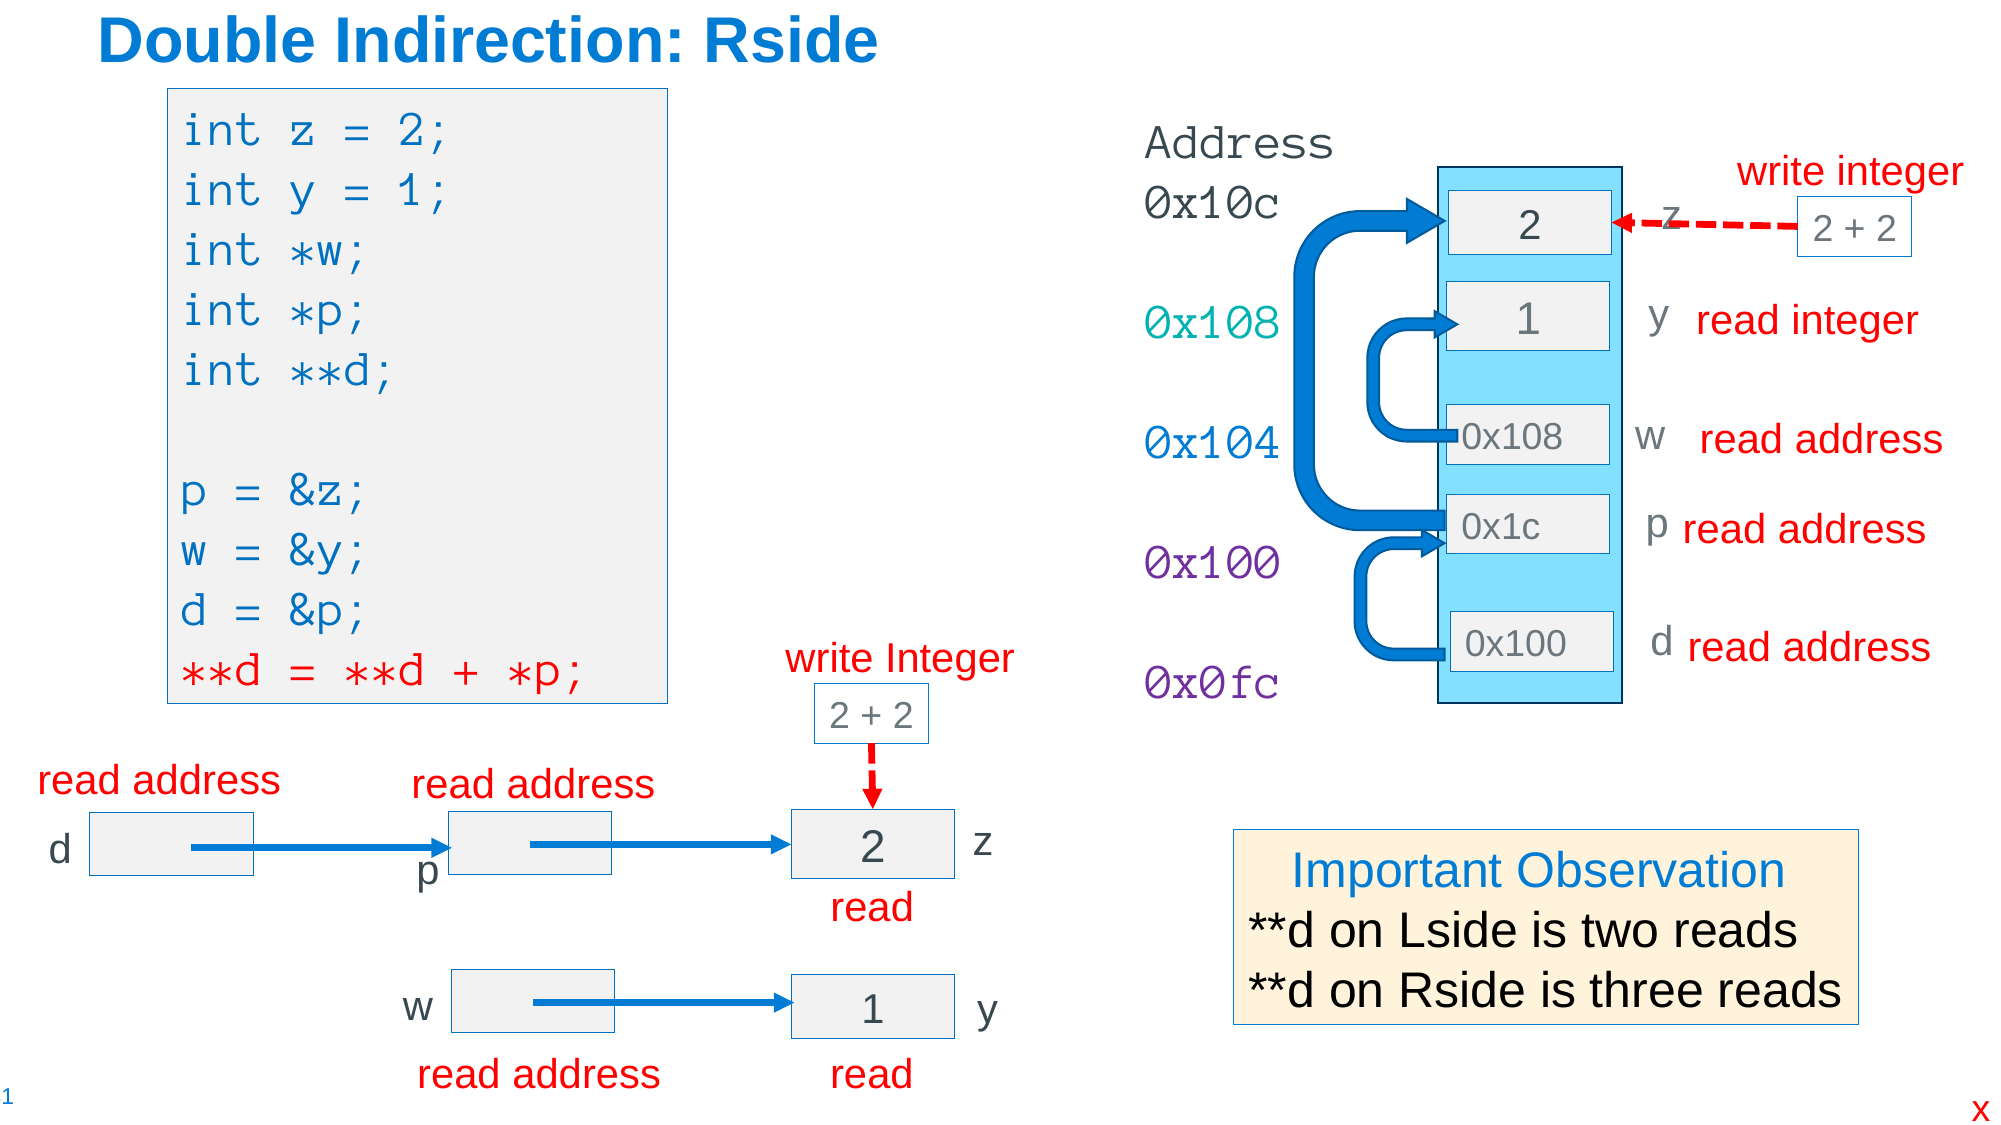

# Double Indirection: Rside
int z = 2;
int y = 1;
int *w;
int *p;
int **d;

p = &z;
w = &y;
d = &p;
**d = **d + *p;
Address
0x10c

0x108

0x104

0x100

0x0fc
write integer

z
2
2 + 2
y
1
read integer

w
read address
0x108
p
0x1c
read address

d
0x100
read address
write Integer
2 + 2
read address
read address
z
2

p

w
1
y
read address
read

d
read
Important Observation
**d on Lside is two reads
**d on Rside is three reads
x